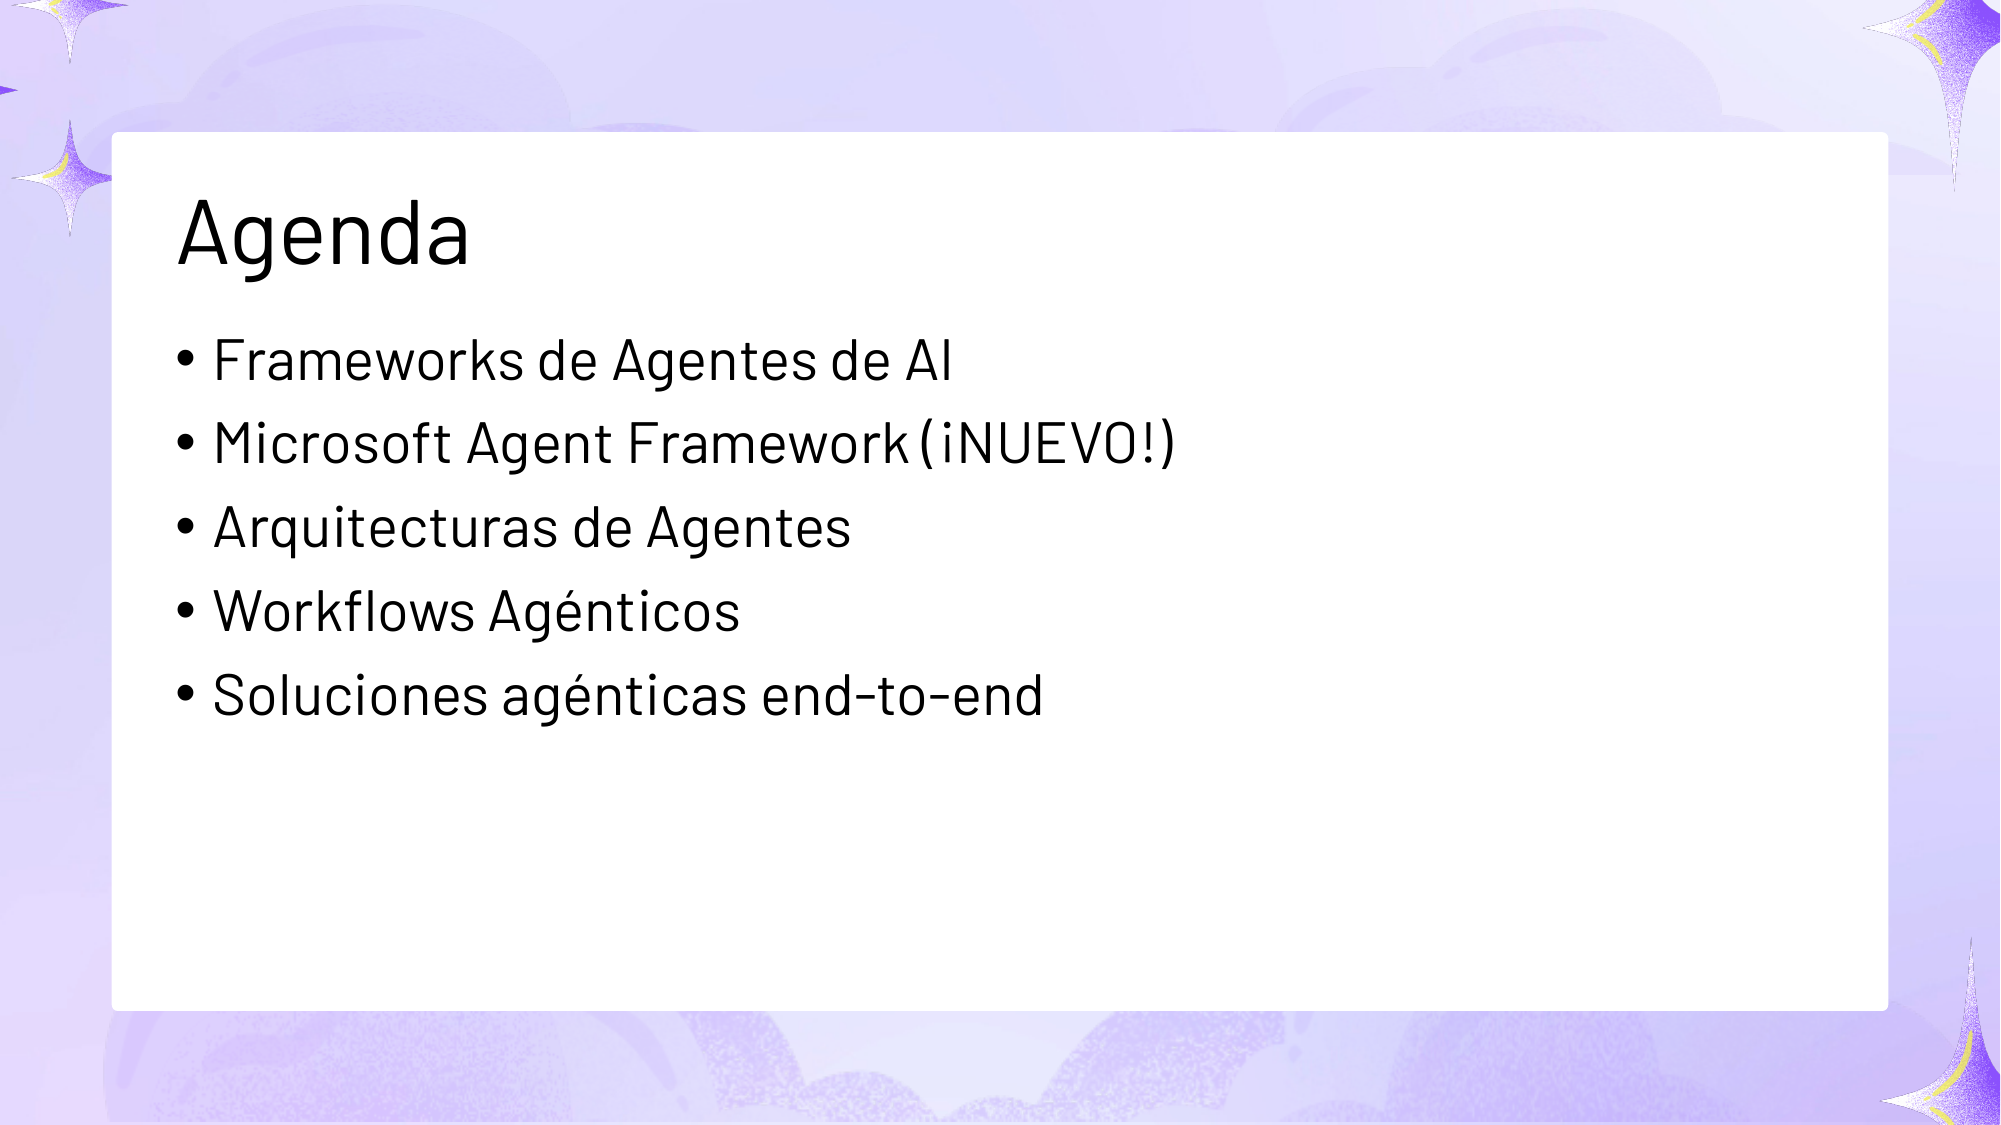

# Agenda
Frameworks de Agentes de AI
Microsoft Agent Framework (¡NUEVO!)
Arquitecturas de Agentes
Workflows Agénticos
Soluciones agénticas end-to-end